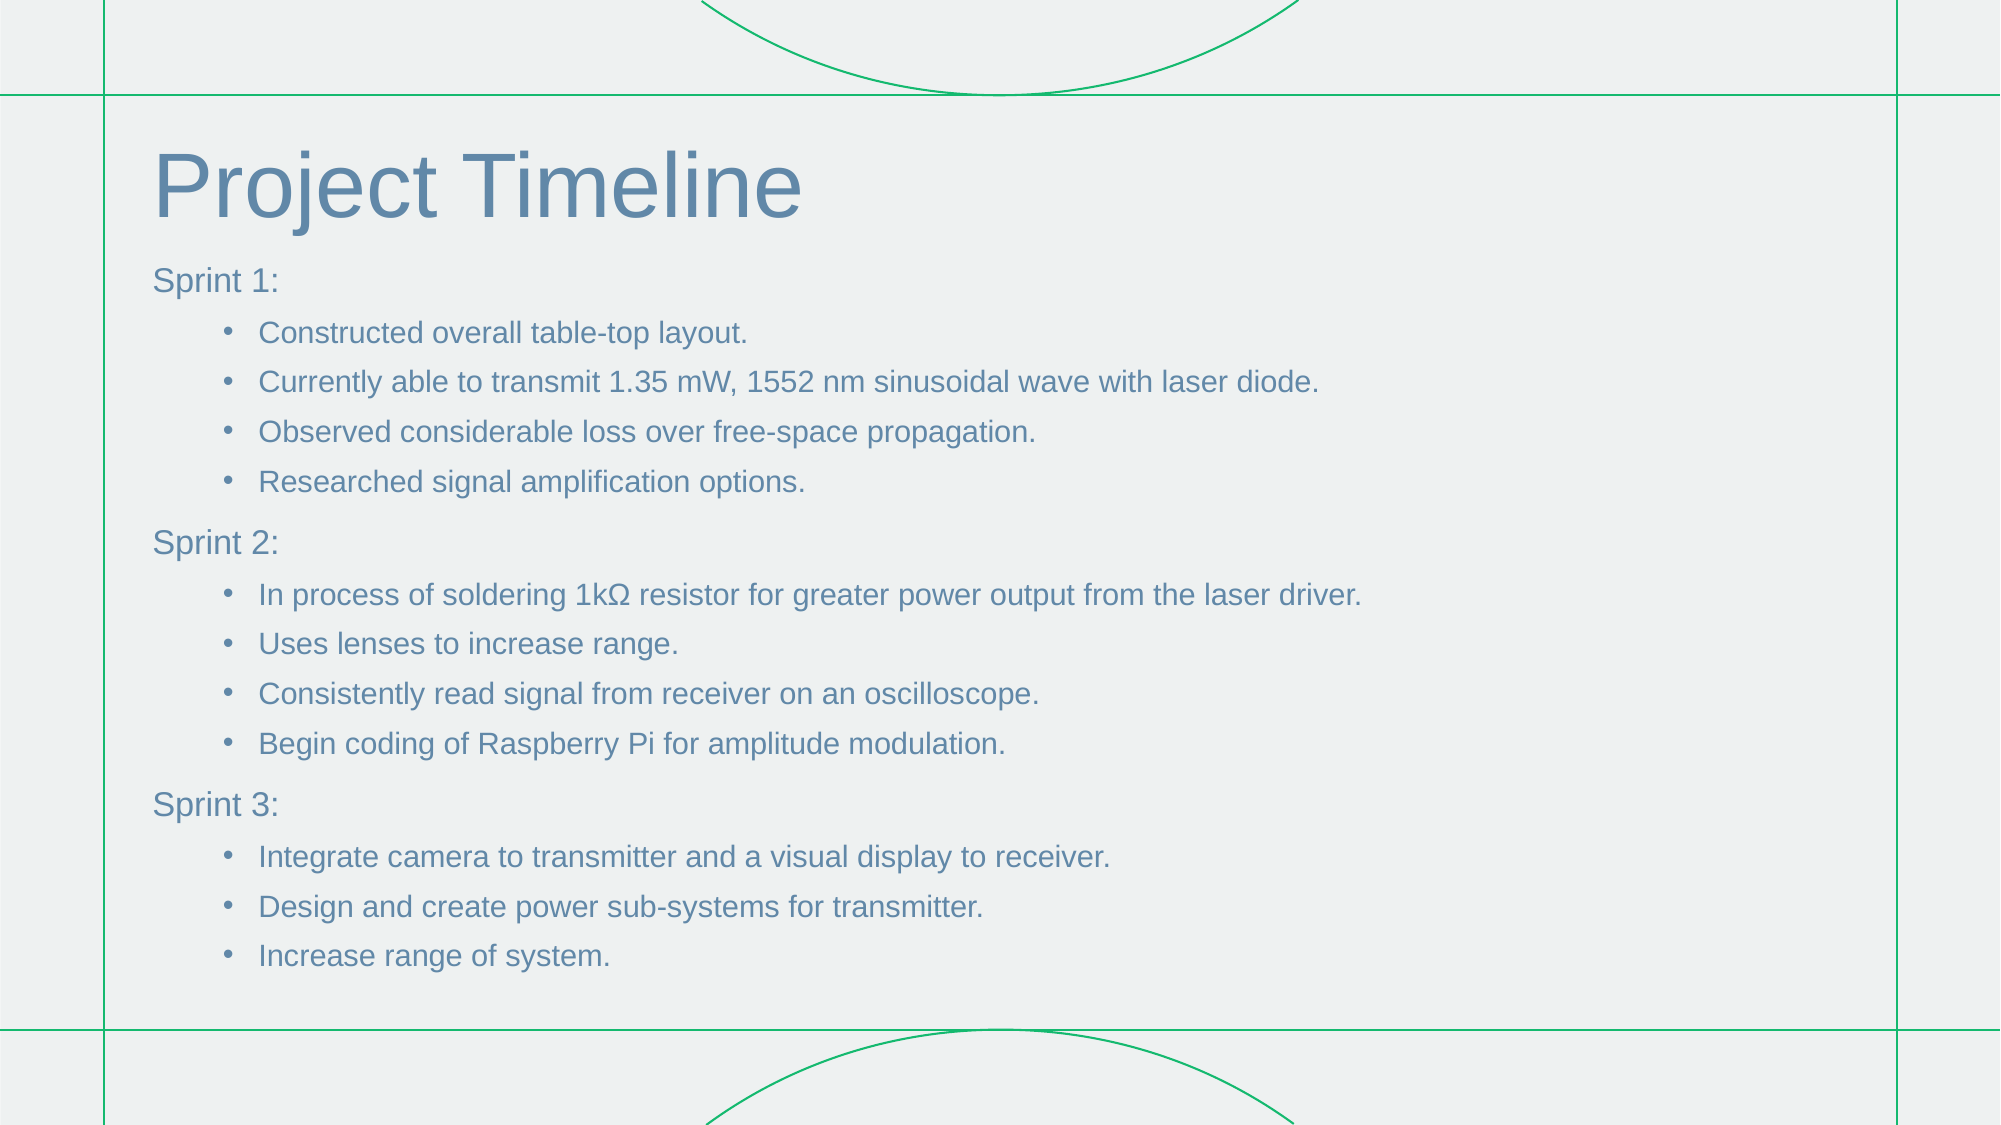

# Project Timeline
Sprint 1:
Constructed overall table-top layout.
Currently able to transmit 1.35 mW, 1552 nm sinusoidal wave with laser diode.
Observed considerable loss over free-space propagation.
Researched signal amplification options.
Sprint 2:
In process of soldering 1kΩ resistor for greater power output from the laser driver.
Uses lenses to increase range.
Consistently read signal from receiver on an oscilloscope.
Begin coding of Raspberry Pi for amplitude modulation.
Sprint 3:
Integrate camera to transmitter and a visual display to receiver.
Design and create power sub-systems for transmitter.
Increase range of system.